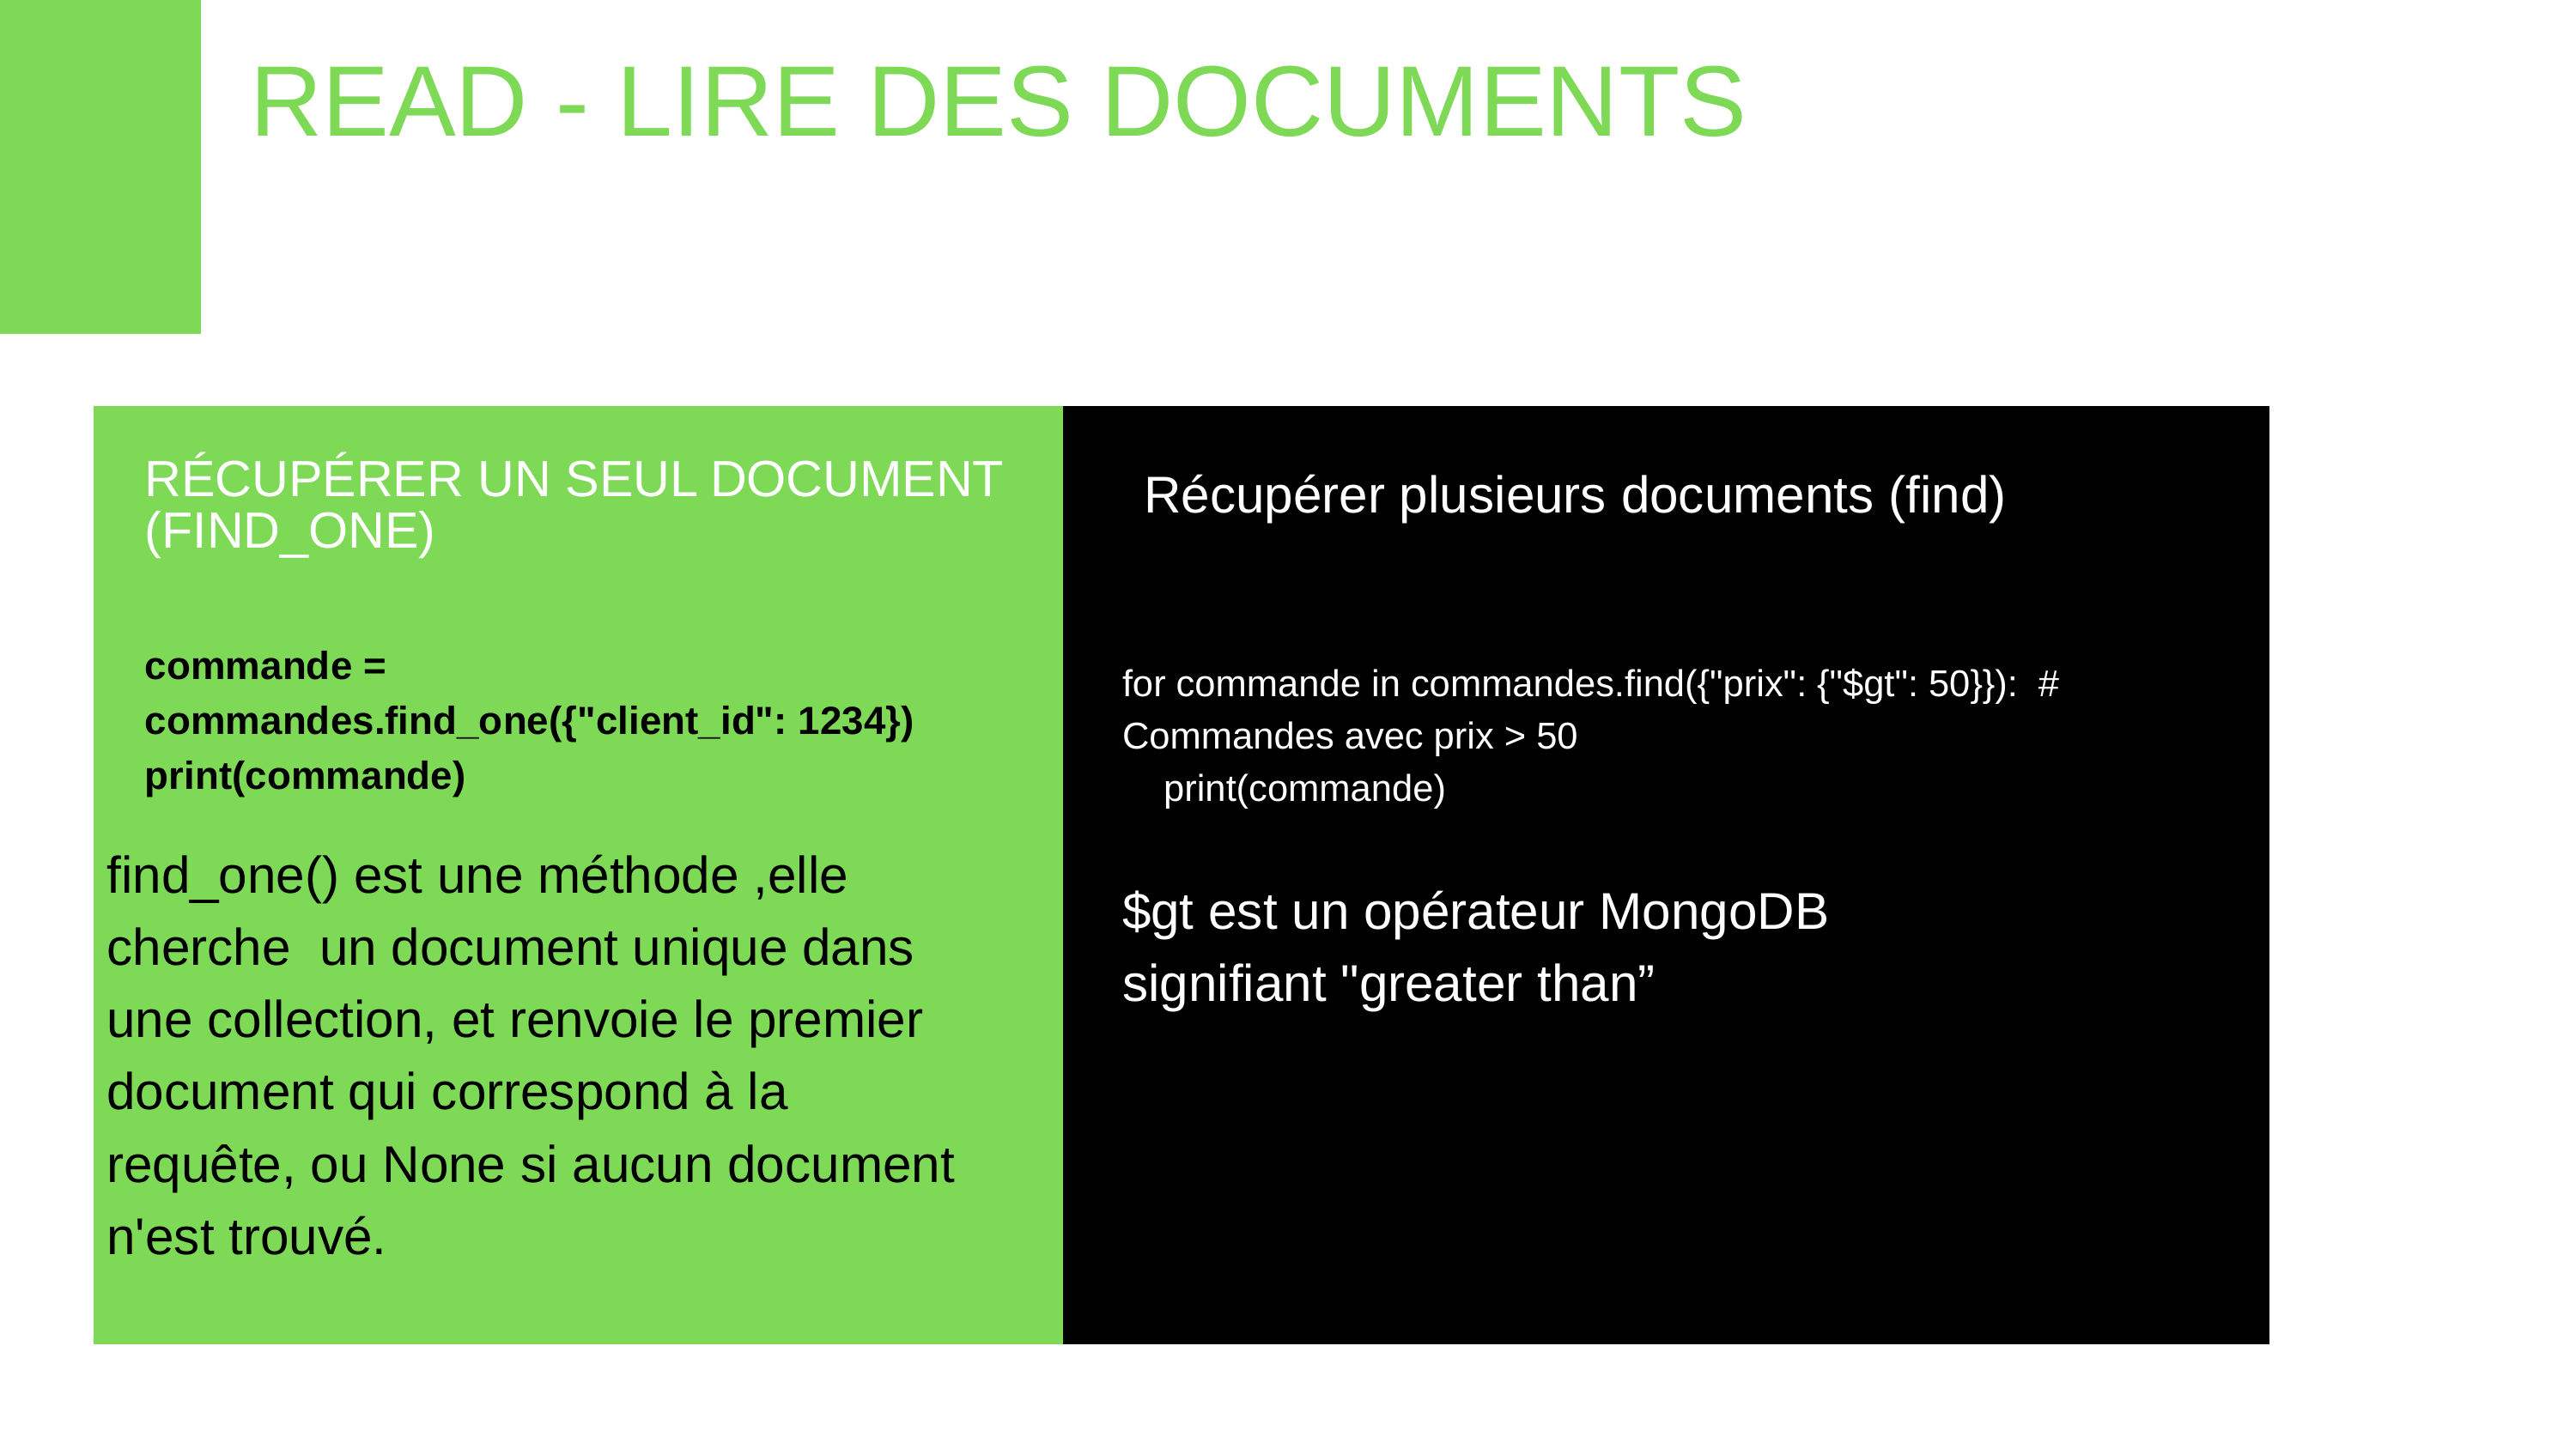

READ - LIRE DES DOCUMENTS

 Récupérer plusieurs documents (find)
RÉCUPÉRER UN SEUL DOCUMENT (FIND_ONE)
commande = commandes.find_one({"client_id": 1234})
print(commande)

for commande in commandes.find({"prix": {"$gt": 50}}):  # Commandes avec prix > 50
    print(commande)

find_one() est une méthode ,elle cherche  un document unique dans une collection, et renvoie le premier document qui correspond à la requête, ou None si aucun document n'est trouvé.
$gt est un opérateur MongoDB signifiant "greater than”